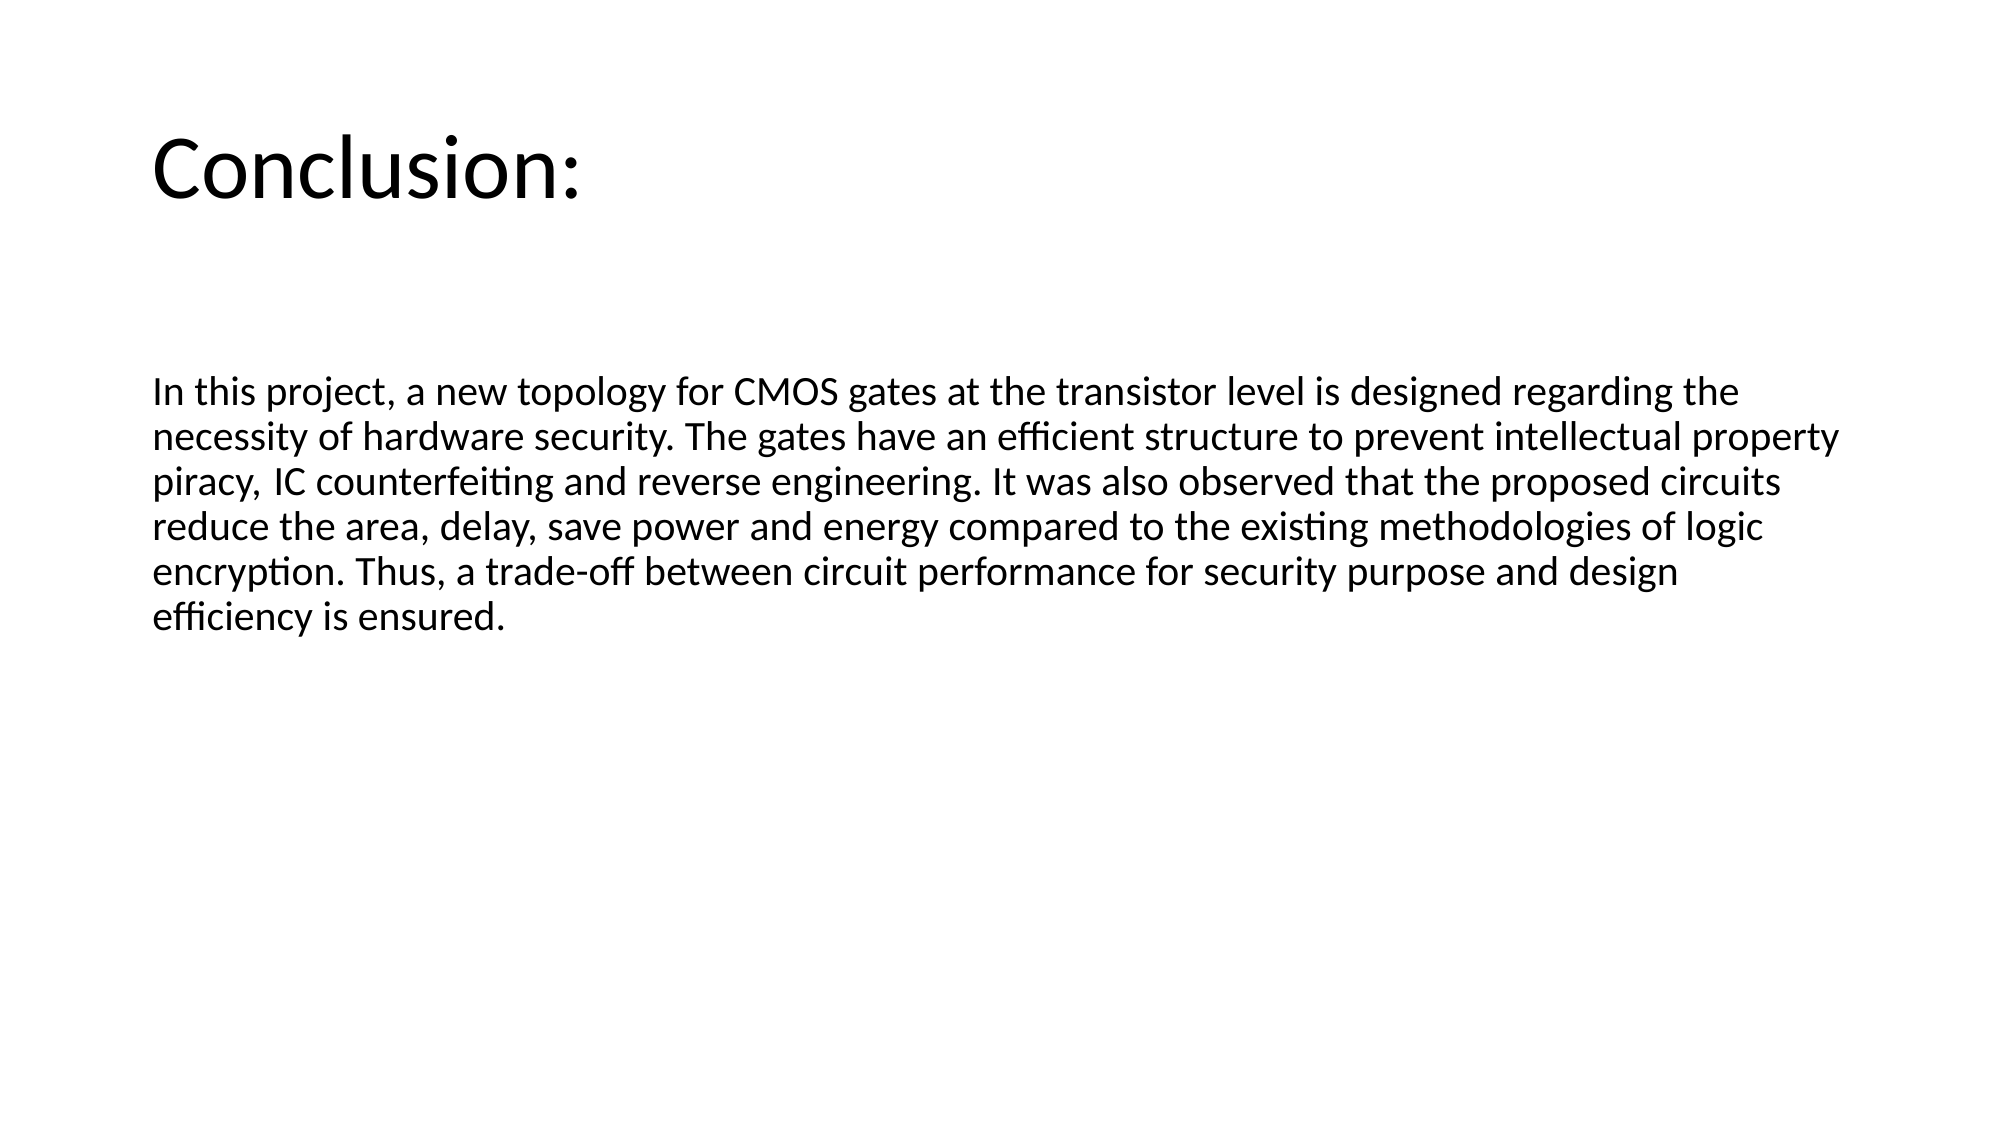

# Conclusion:
In this project, a new topology for CMOS gates at the transistor level is designed regarding the necessity of hardware security. The gates have an efficient structure to prevent intellectual property piracy, IC counterfeiting and reverse engineering. It was also observed that the proposed circuits reduce the area, delay, save power and energy compared to the existing methodologies of logic encryption. Thus, a trade-off between circuit performance for security purpose and design efficiency is ensured.